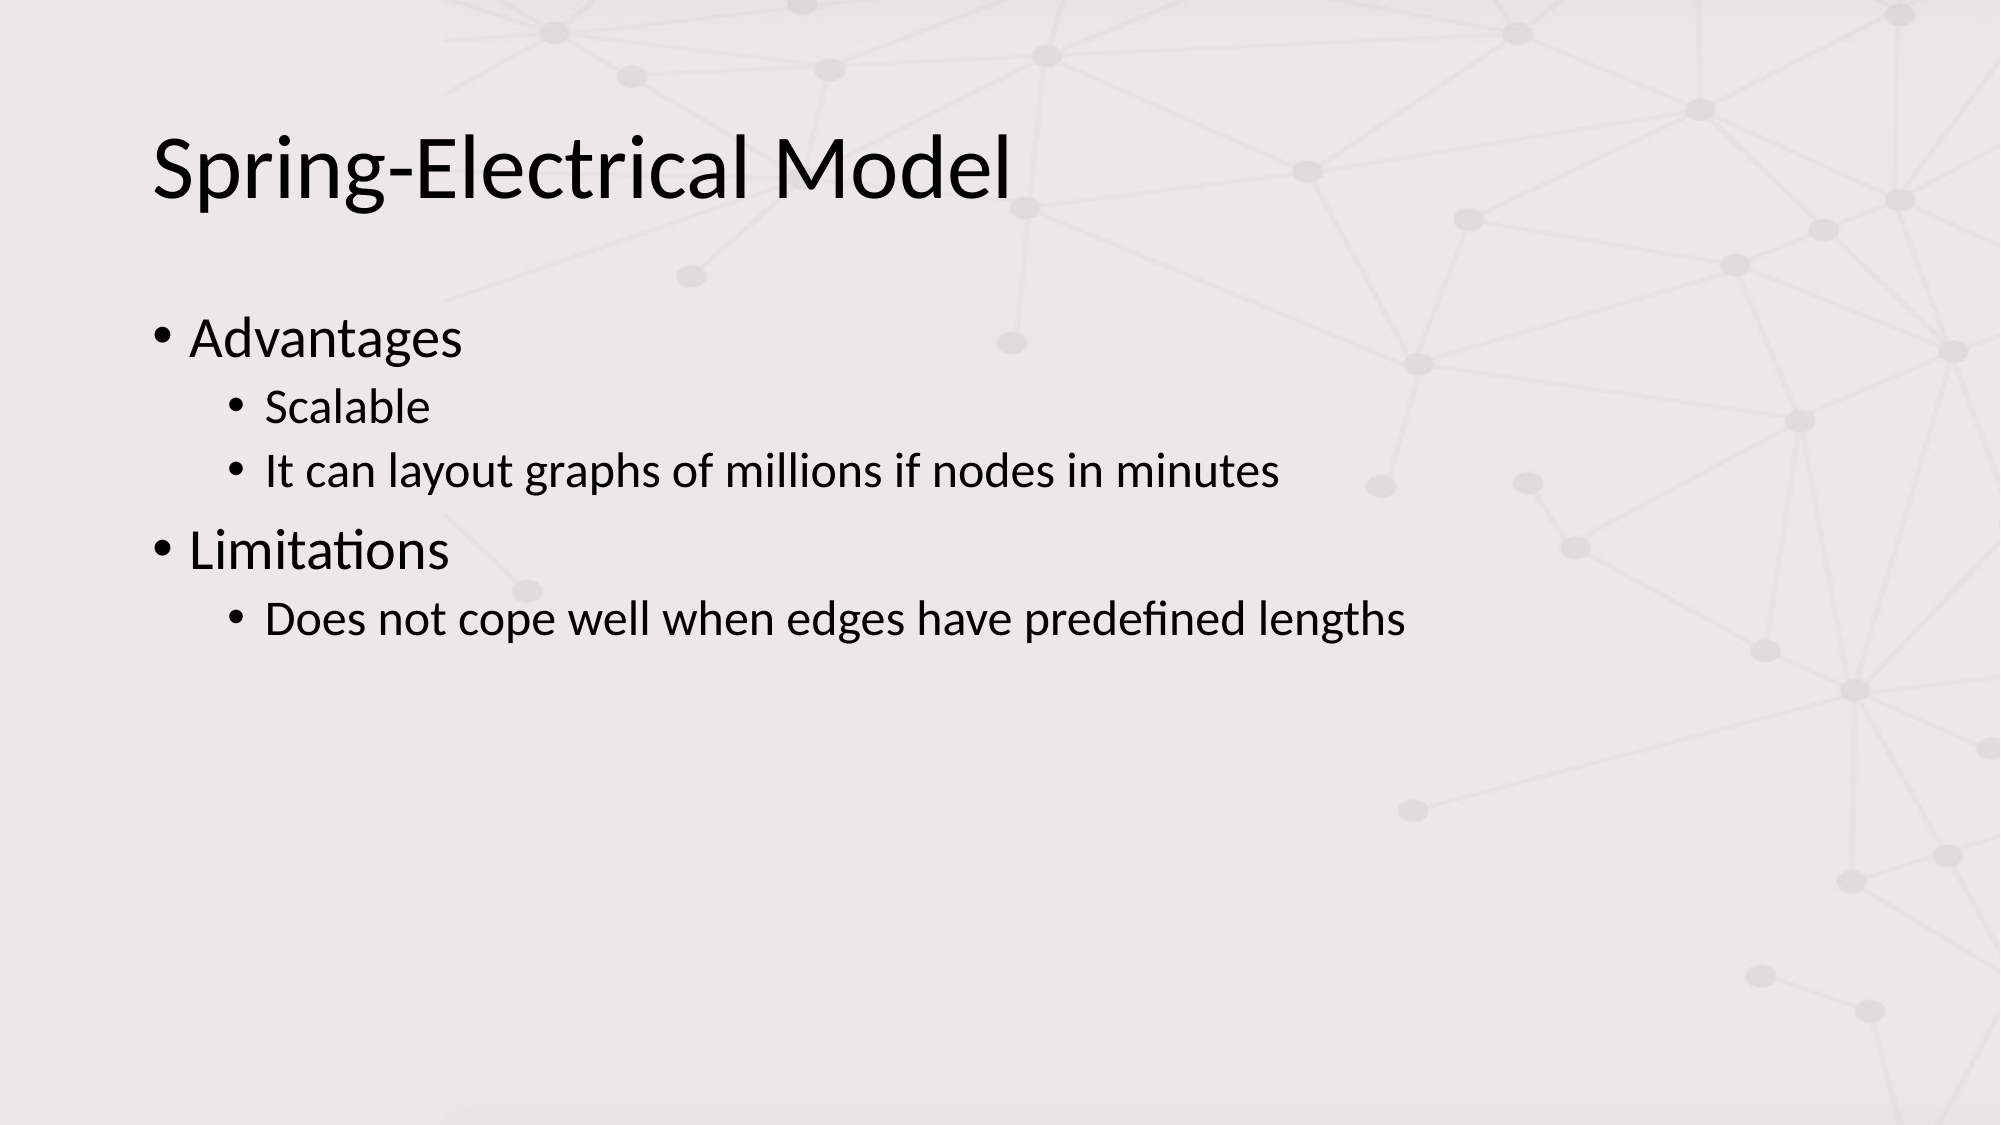

# Spring-Electrical Model
Advantages
Scalable
It can layout graphs of millions if nodes in minutes
Limitations
Does not cope well when edges have predefined lengths